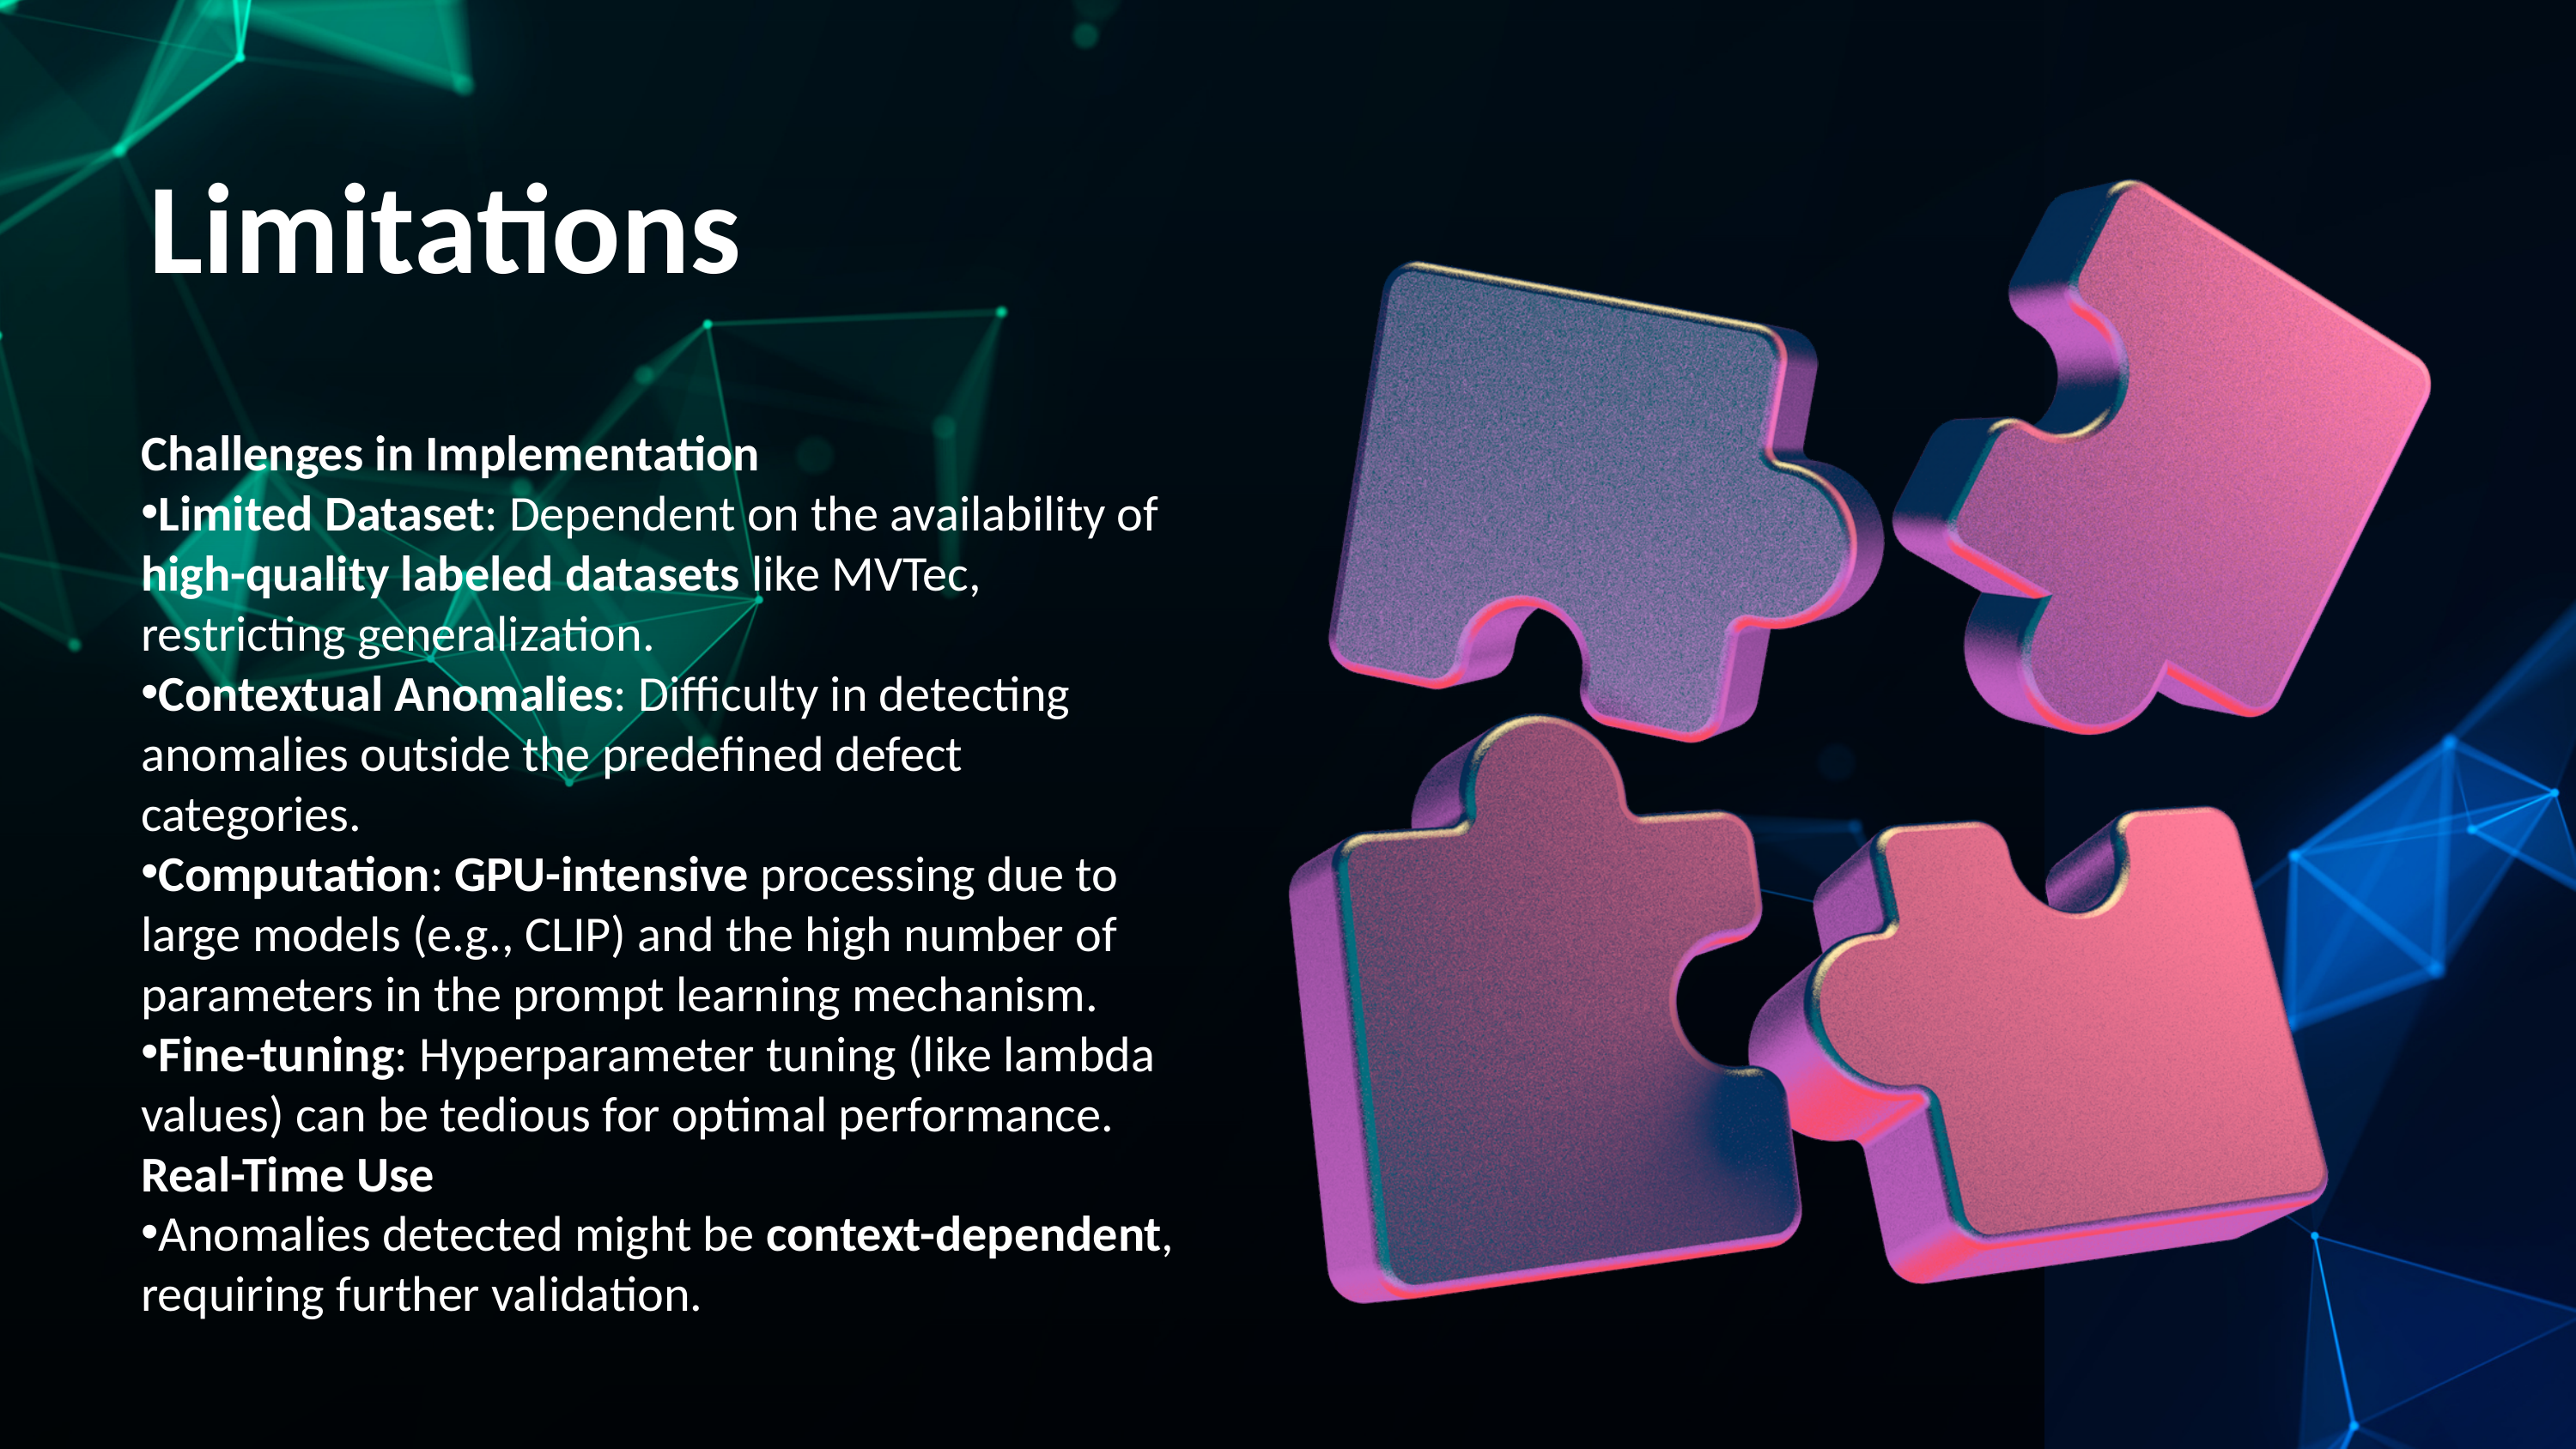

Limitations

Challenges in Implementation
Limited Dataset: Dependent on the availability of high-quality labeled datasets like MVTec, restricting generalization.
Contextual Anomalies: Difficulty in detecting anomalies outside the predefined defect categories.
Computation: GPU-intensive processing due to large models (e.g., CLIP) and the high number of parameters in the prompt learning mechanism.
Fine-tuning: Hyperparameter tuning (like lambda values) can be tedious for optimal performance.
Real-Time Use
Anomalies detected might be context-dependent, requiring further validation.